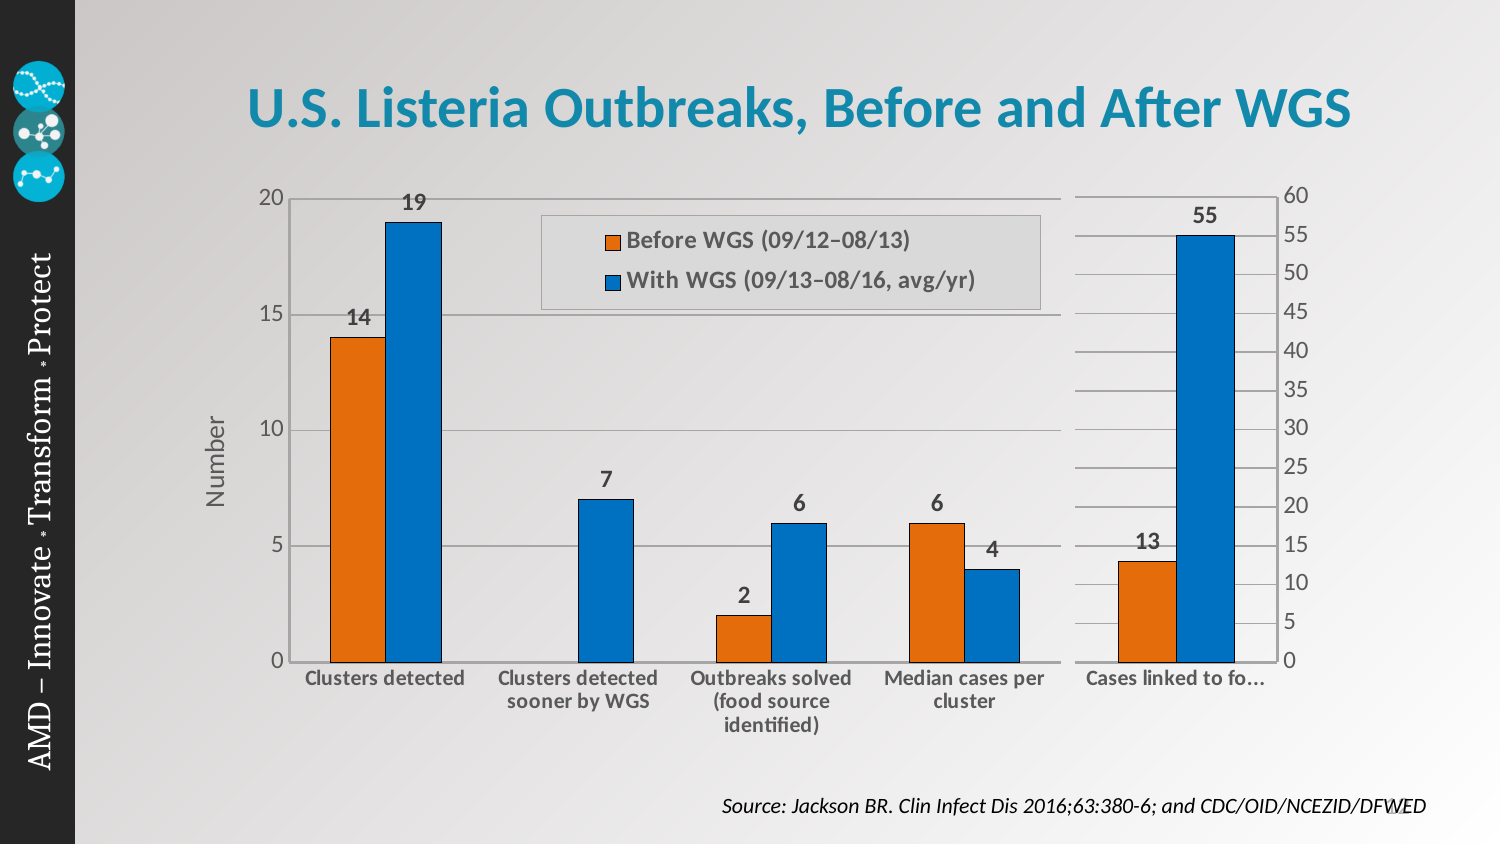

# U.S. Listeria Outbreaks, Before and After WGS

### Chart

| Category | Before WGS (09/12–08/13) | With WGS (09/13–08/16, avg/yr) |
|---|---|---|
| Cases linked to food source | 13.0 | 55.0 |

### Chart

| Category | Before WGS (09/12–08/13) | With WGS (09/13–08/16, avg/yr) |
|---|---|---|
| Clusters detected | 14.0 | 19.0 |
| Clusters detected sooner by WGS | None | 7.0 |
| Outbreaks solved (food source identified) | 2.0 | 6.0 |
| Median cases per cluster | 6.0 | 4.0 |
12
Source: Jackson BR. Clin Infect Dis 2016;63:380-6; and CDC/OID/NCEZID/DFWED